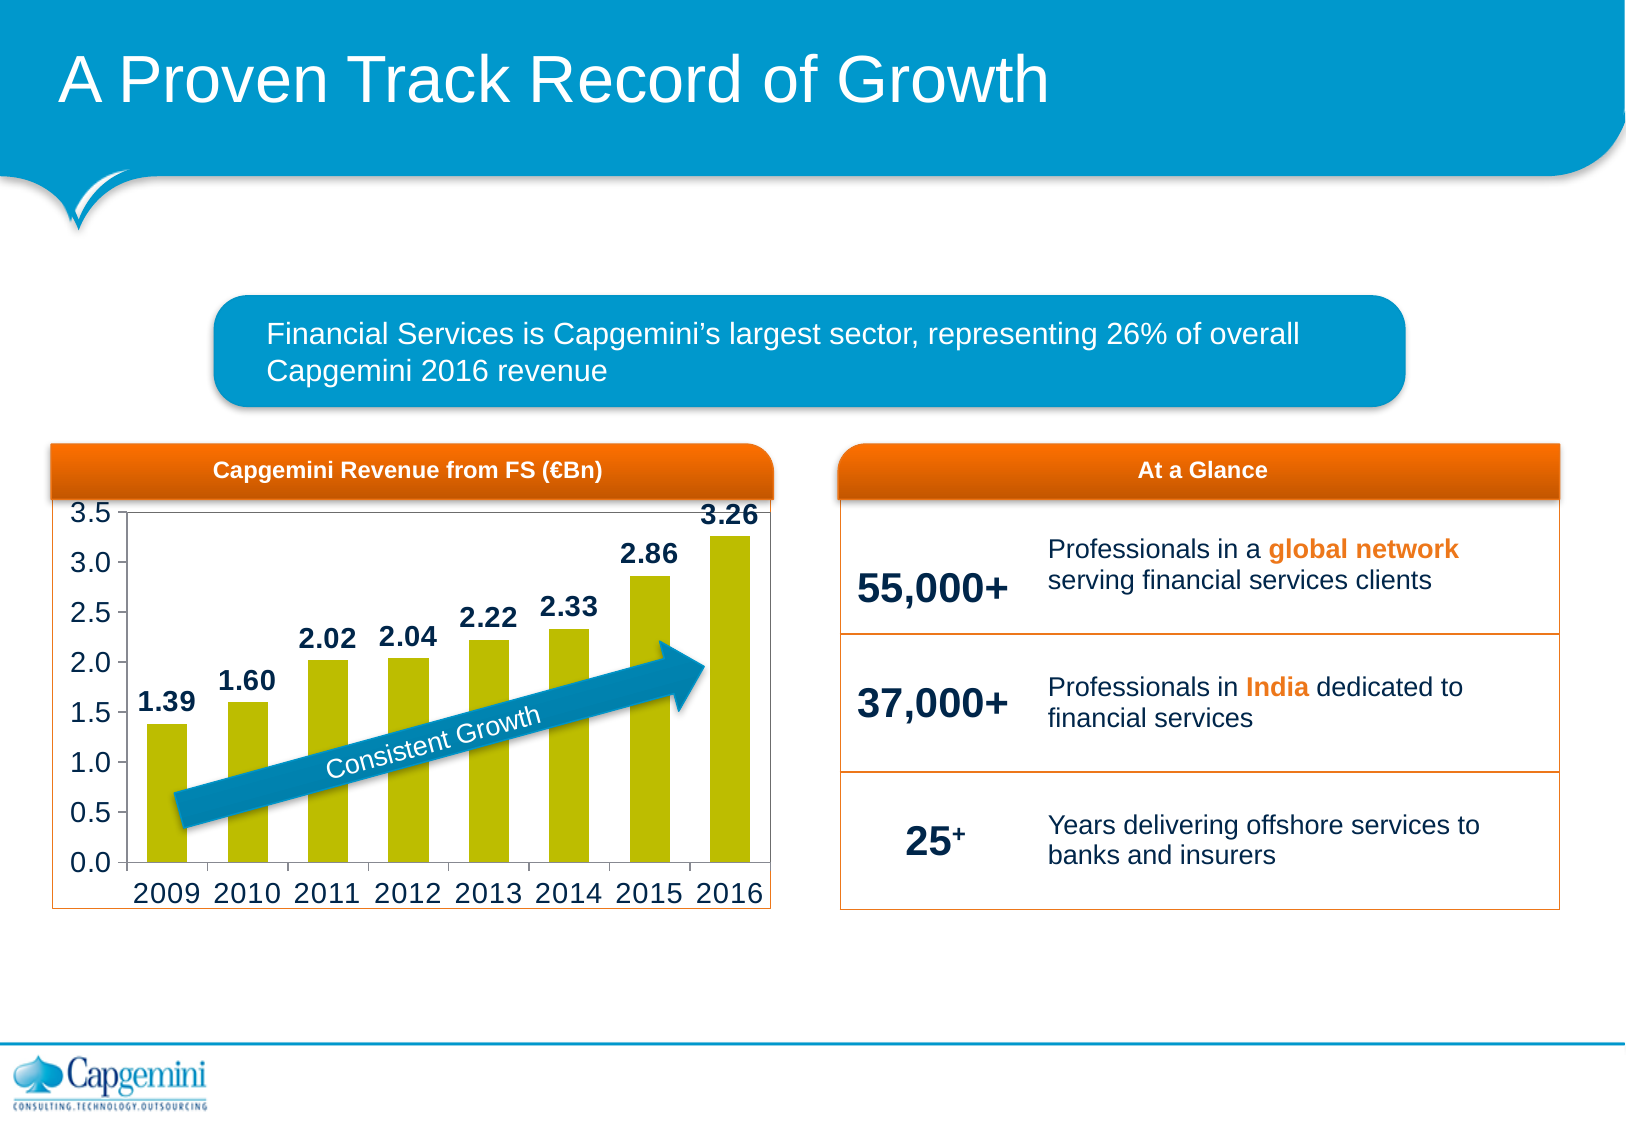

# A Proven Track Record of Growth

Financial Services is Capgemini’s largest sector, representing 26% of overall Capgemini 2016 revenue

Capgemini Revenue from FS (€Bn)
At a Glance

### Chart

| Category | FS Revenue |
|---|---|
| 2009 | 1.3859999999999983 |
| 2010 | 1.6007999999999998 |
| 2011 | 2.0176 |
| 2012 | 2.0393999999999997 |
| 2013 | 2.222 |
| 2014 | 2.3319999999999967 |
| 2015 | 2.8595999999999977 |
| 2016 | 3.2577999999999996 |
| 55,000+ | Professionals in a global network serving financial services clients |
| --- | --- |
| 37,000+ | Professionals in India dedicated to financial services |
| 25+ | Years delivering offshore services to banks and insurers |
Consistent Growth